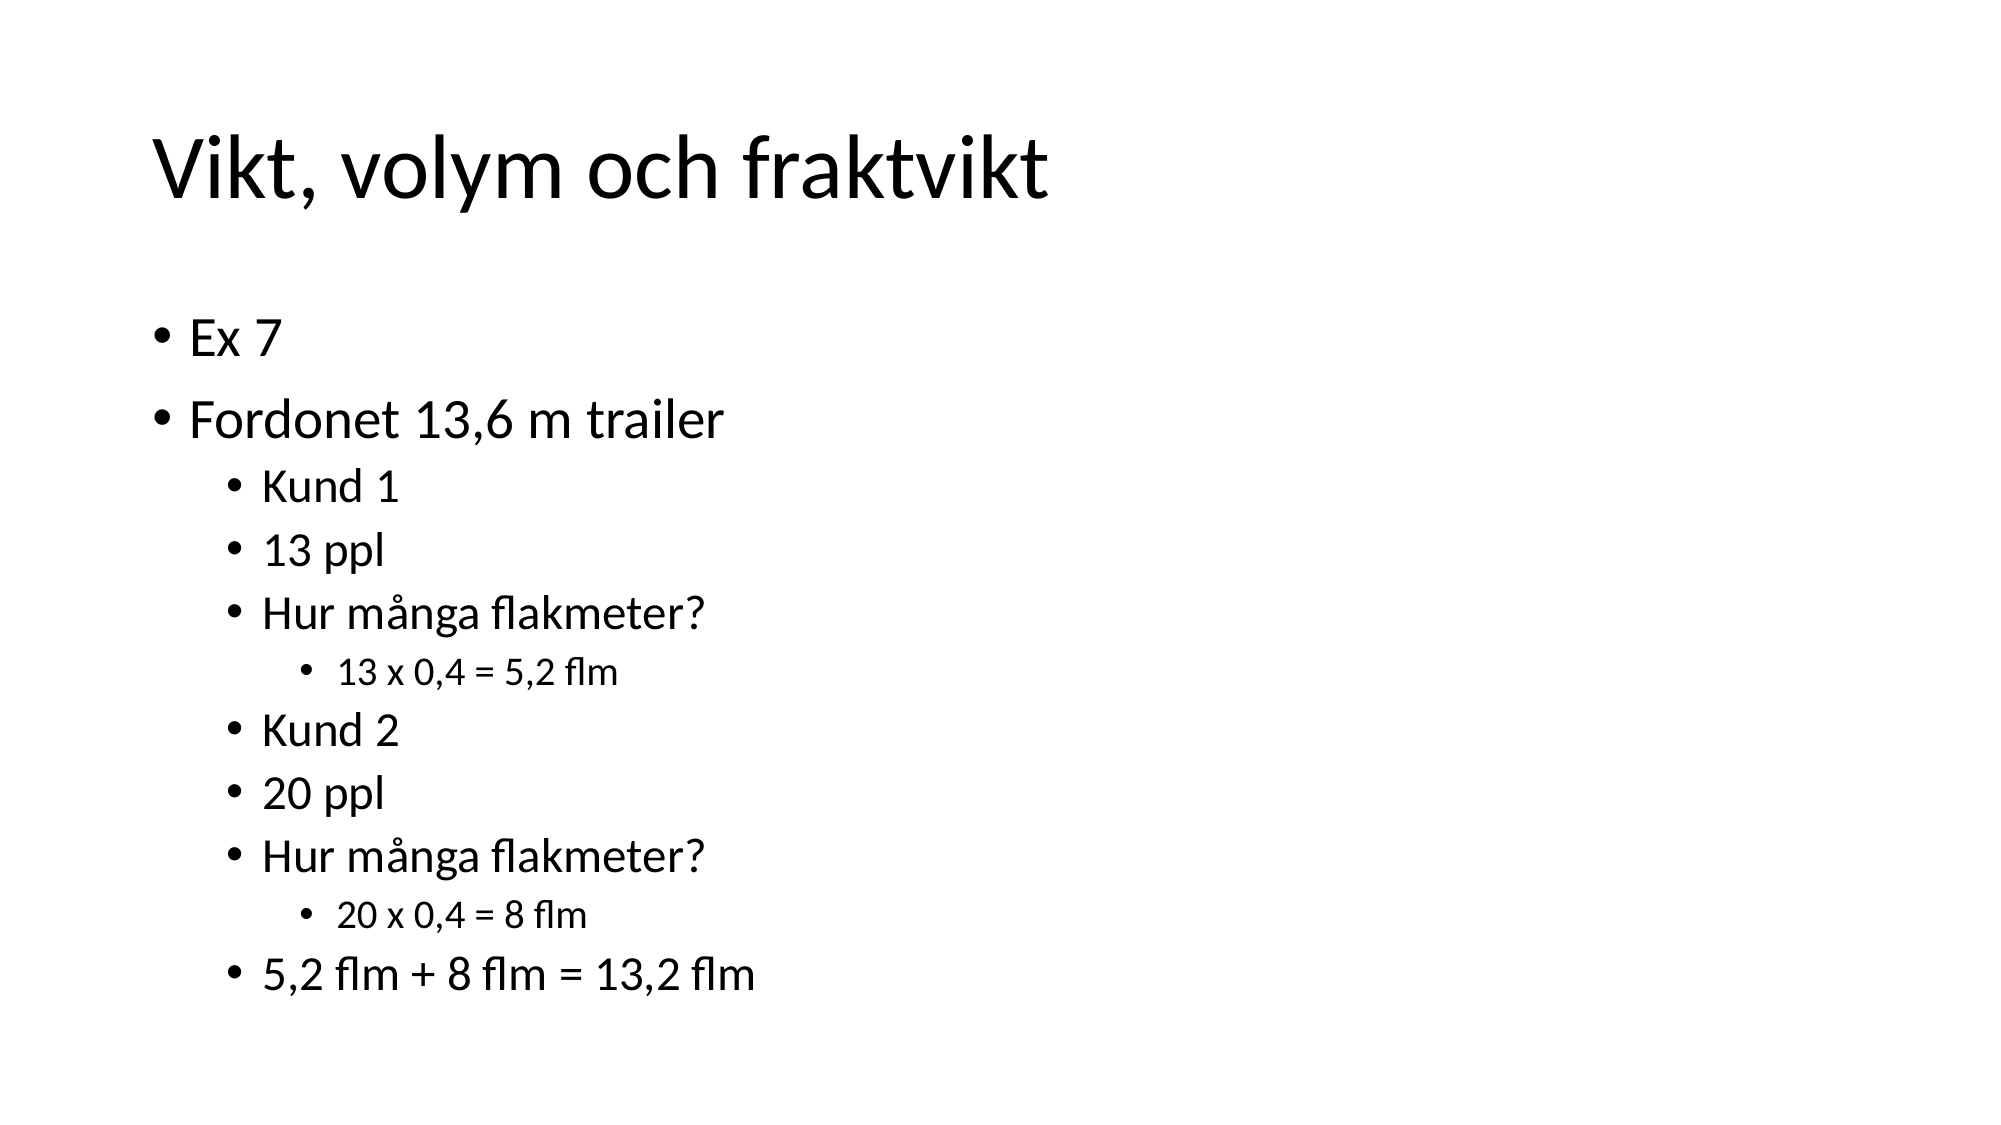

# Vikt, volym och fraktvikt
Ex 7
Fordonet 13,6 m trailer
Kund 1
13 ppl
Hur många flakmeter?
13 x 0,4 = 5,2 flm
Kund 2
20 ppl
Hur många flakmeter?
20 x 0,4 = 8 flm
5,2 flm + 8 flm = 13,2 flm